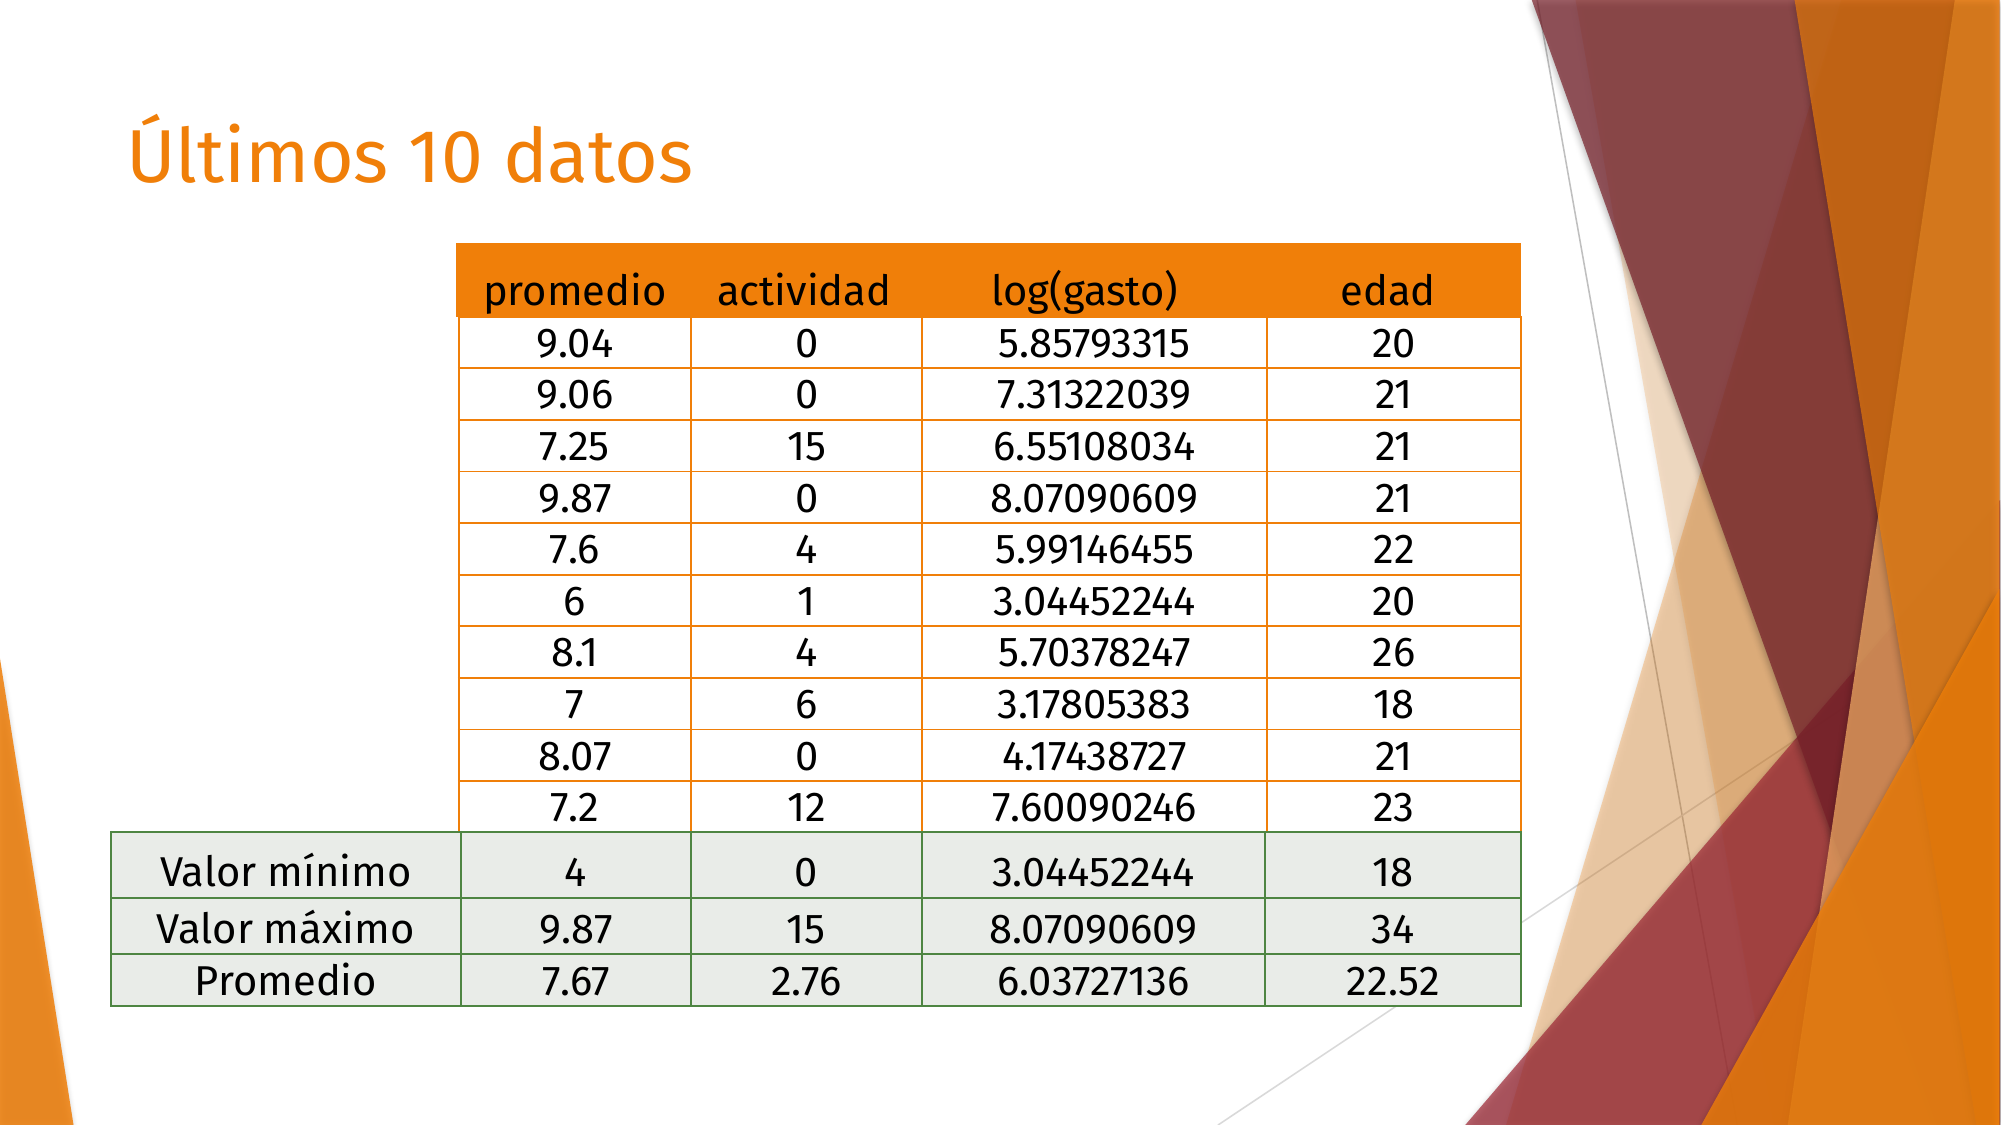

# Últimos 10 datos
| promedio | actividad | log(gasto) | edad |
| --- | --- | --- | --- |
| 9.04 | 0 | 5.85793315 | 20 |
| --- | --- | --- | --- |
| 9.06 | 0 | 7.31322039 | 21 |
| 7.25 | 15 | 6.55108034 | 21 |
| 9.87 | 0 | 8.07090609 | 21 |
| 7.6 | 4 | 5.99146455 | 22 |
| 6 | 1 | 3.04452244 | 20 |
| 8.1 | 4 | 5.70378247 | 26 |
| 7 | 6 | 3.17805383 | 18 |
| 8.07 | 0 | 4.17438727 | 21 |
| 7.2 | 12 | 7.60090246 | 23 |
| Valor mínimo | 4 | 0 | 3.04452244 | 18 |
| --- | --- | --- | --- | --- |
| Valor máximo | 9.87 | 15 | 8.07090609 | 34 |
| Promedio | 7.67 | 2.76 | 6.03727136 | 22.52 |